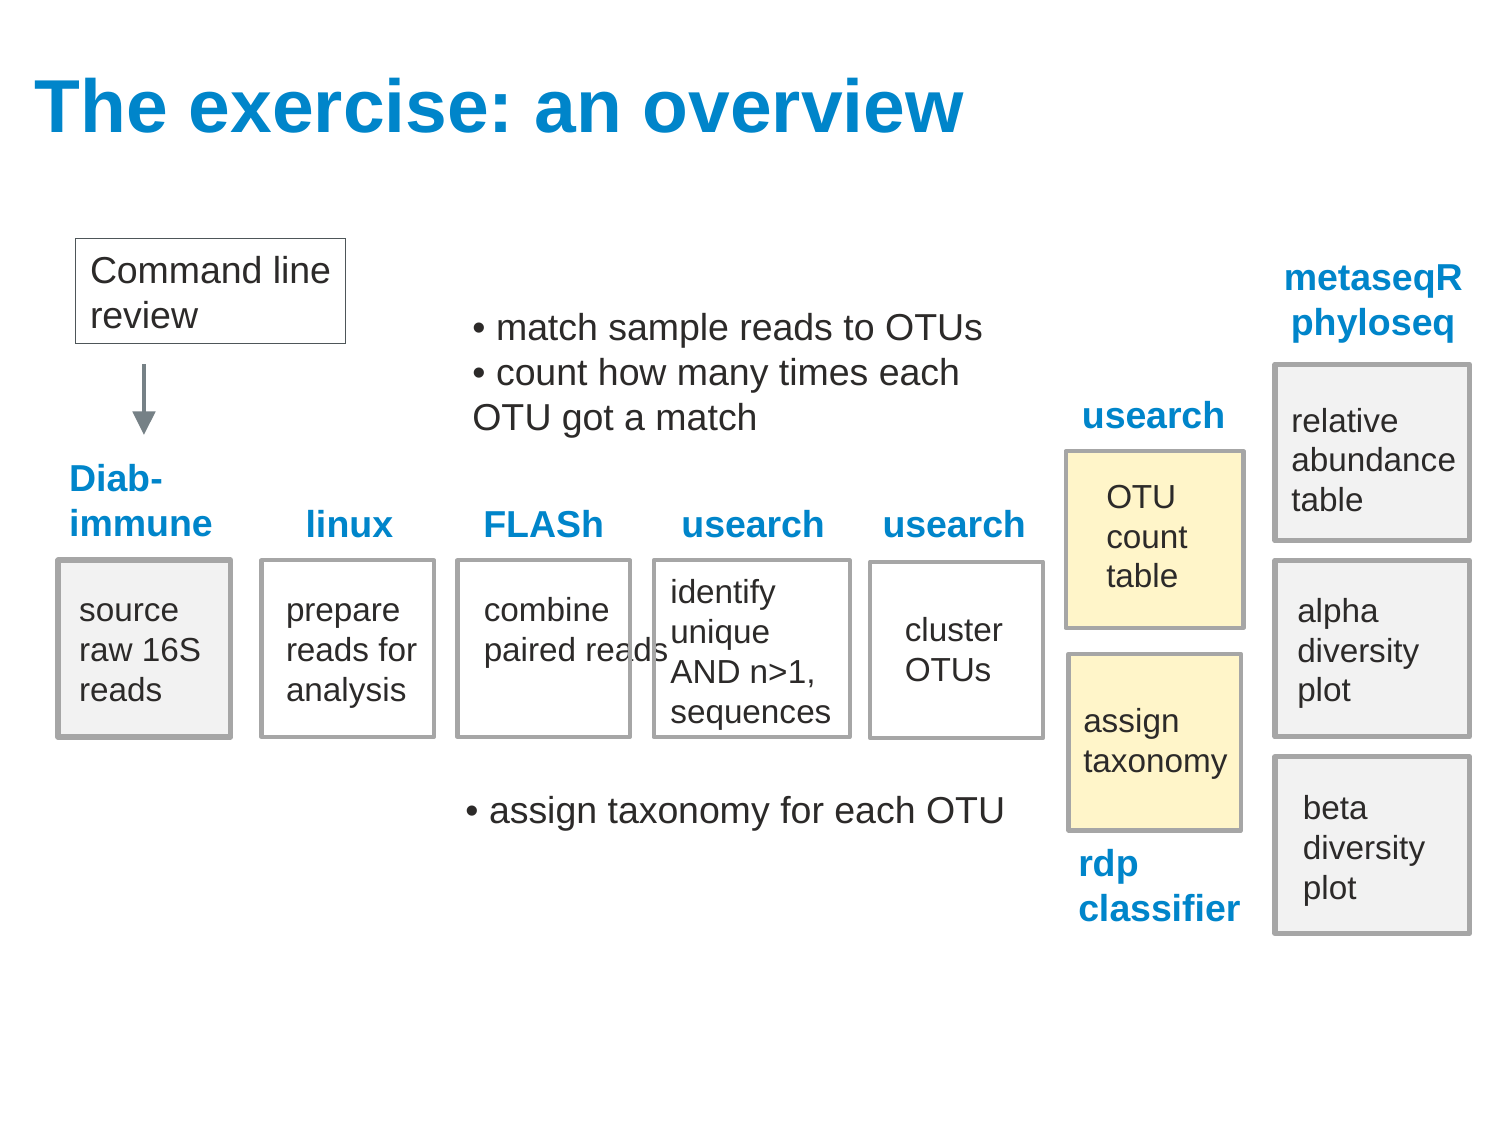

# The exercise: an overview

Command line
review
metaseqR
phyloseq
• match sample reads to OTUs
• count how many times each OTU got a match

usearch
relative abundance table
Diab-
immune

OTU count table
linux
FLASh
usearch
usearch

identify unique AND n>1,
sequences
source raw 16S reads
prepare reads for analysis
combine paired reads
alpha diversity
plot
cluster OTUs

assign taxonomy

• assign taxonomy for each OTU
beta diversity plot
rdp
classifier